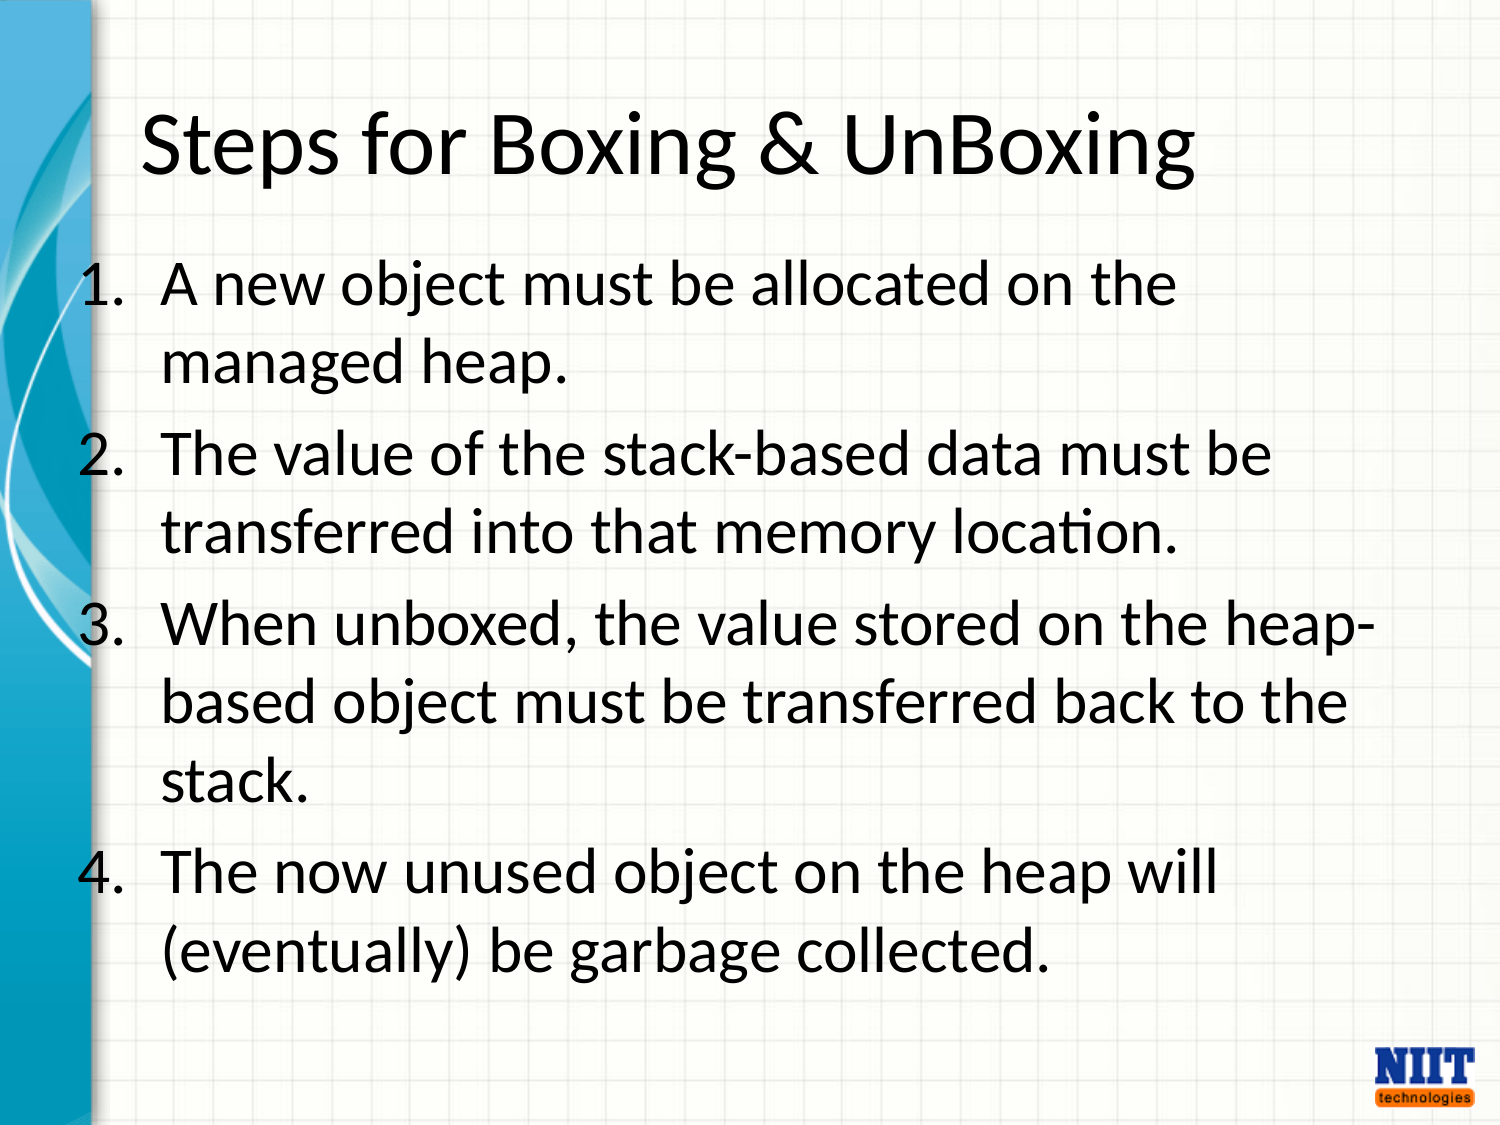

# Steps for Boxing & UnBoxing
A new object must be allocated on the managed heap.
The value of the stack-based data must be transferred into that memory location.
When unboxed, the value stored on the heap-based object must be transferred back to the stack.
The now unused object on the heap will (eventually) be garbage collected.